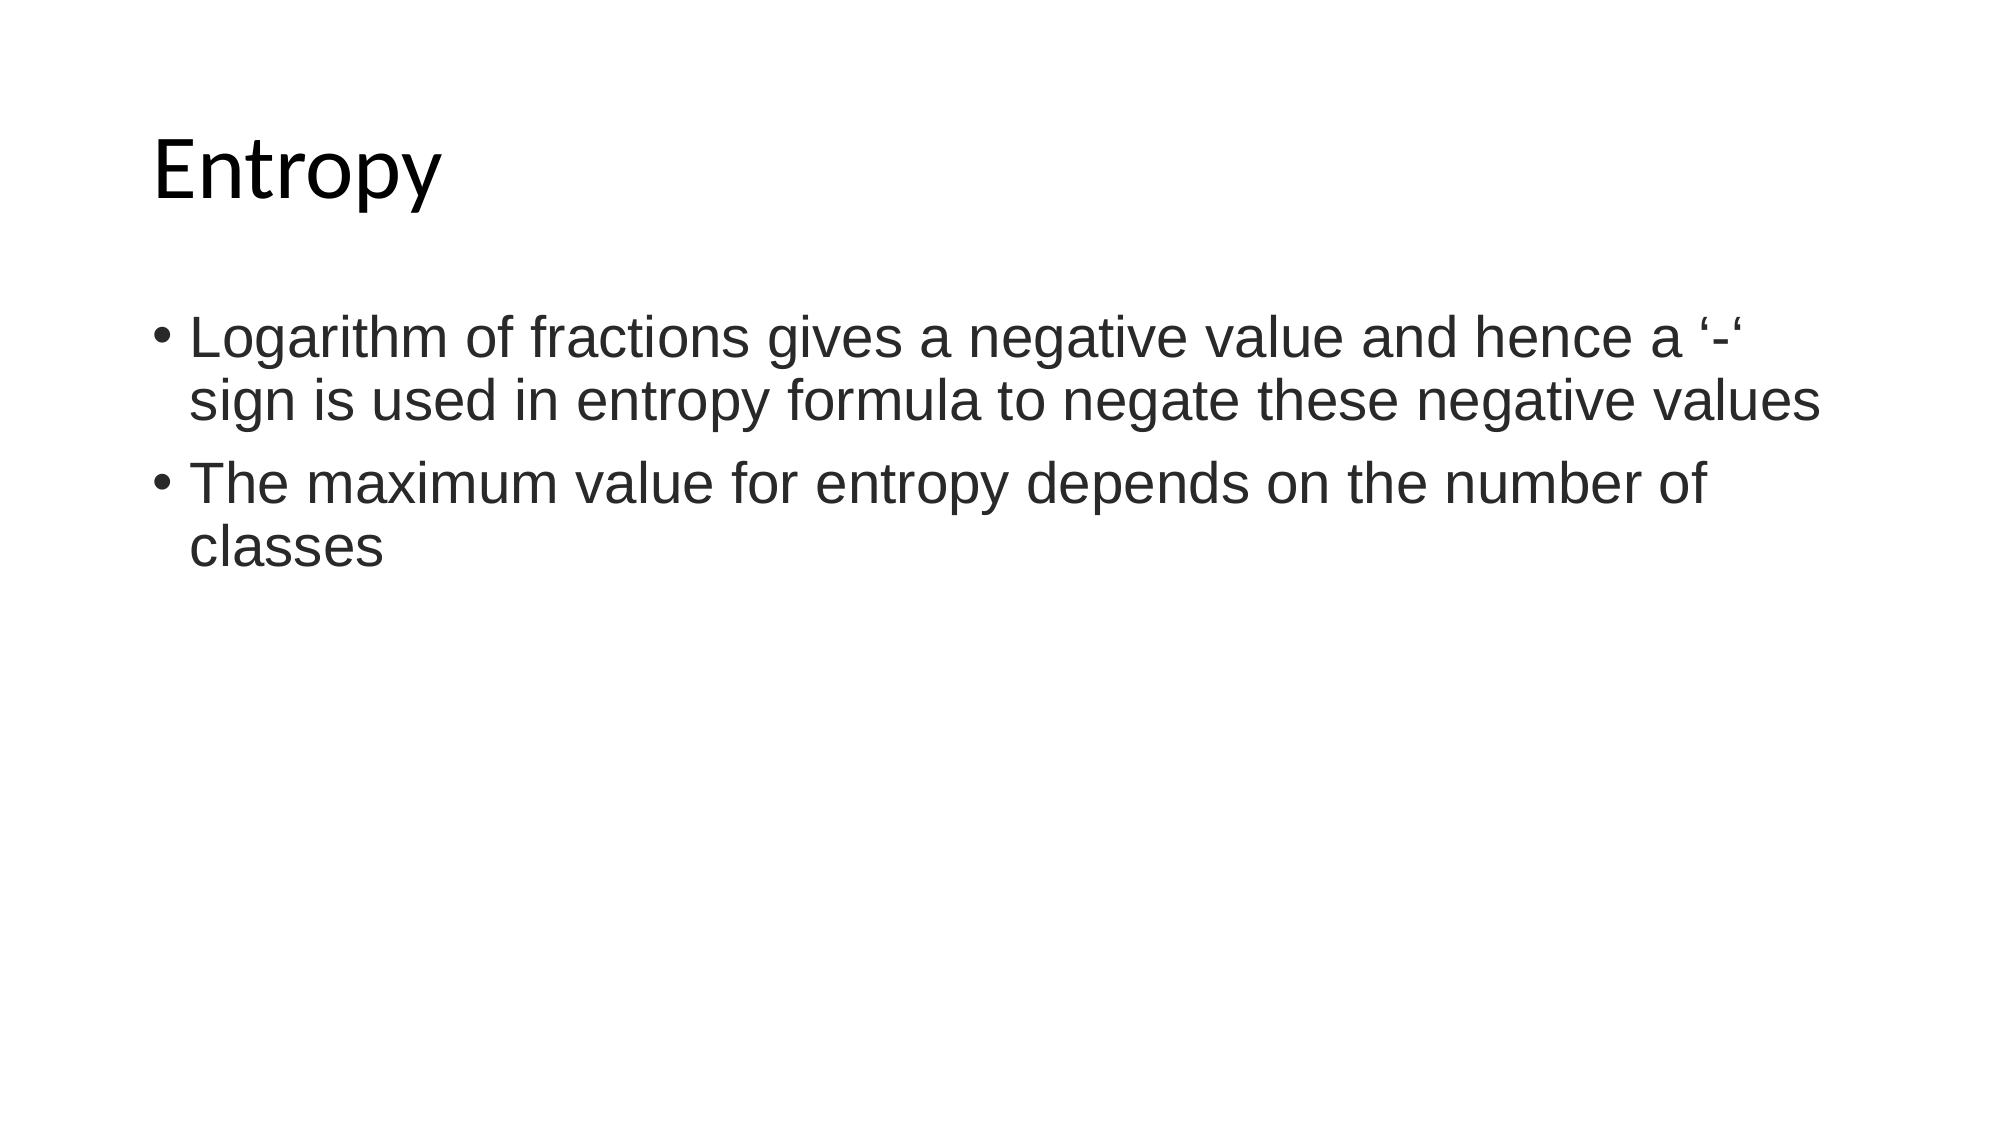

# Entropy
Logarithm of fractions gives a negative value and hence a ‘-‘ sign is used in entropy formula to negate these negative values
The maximum value for entropy depends on the number of classes